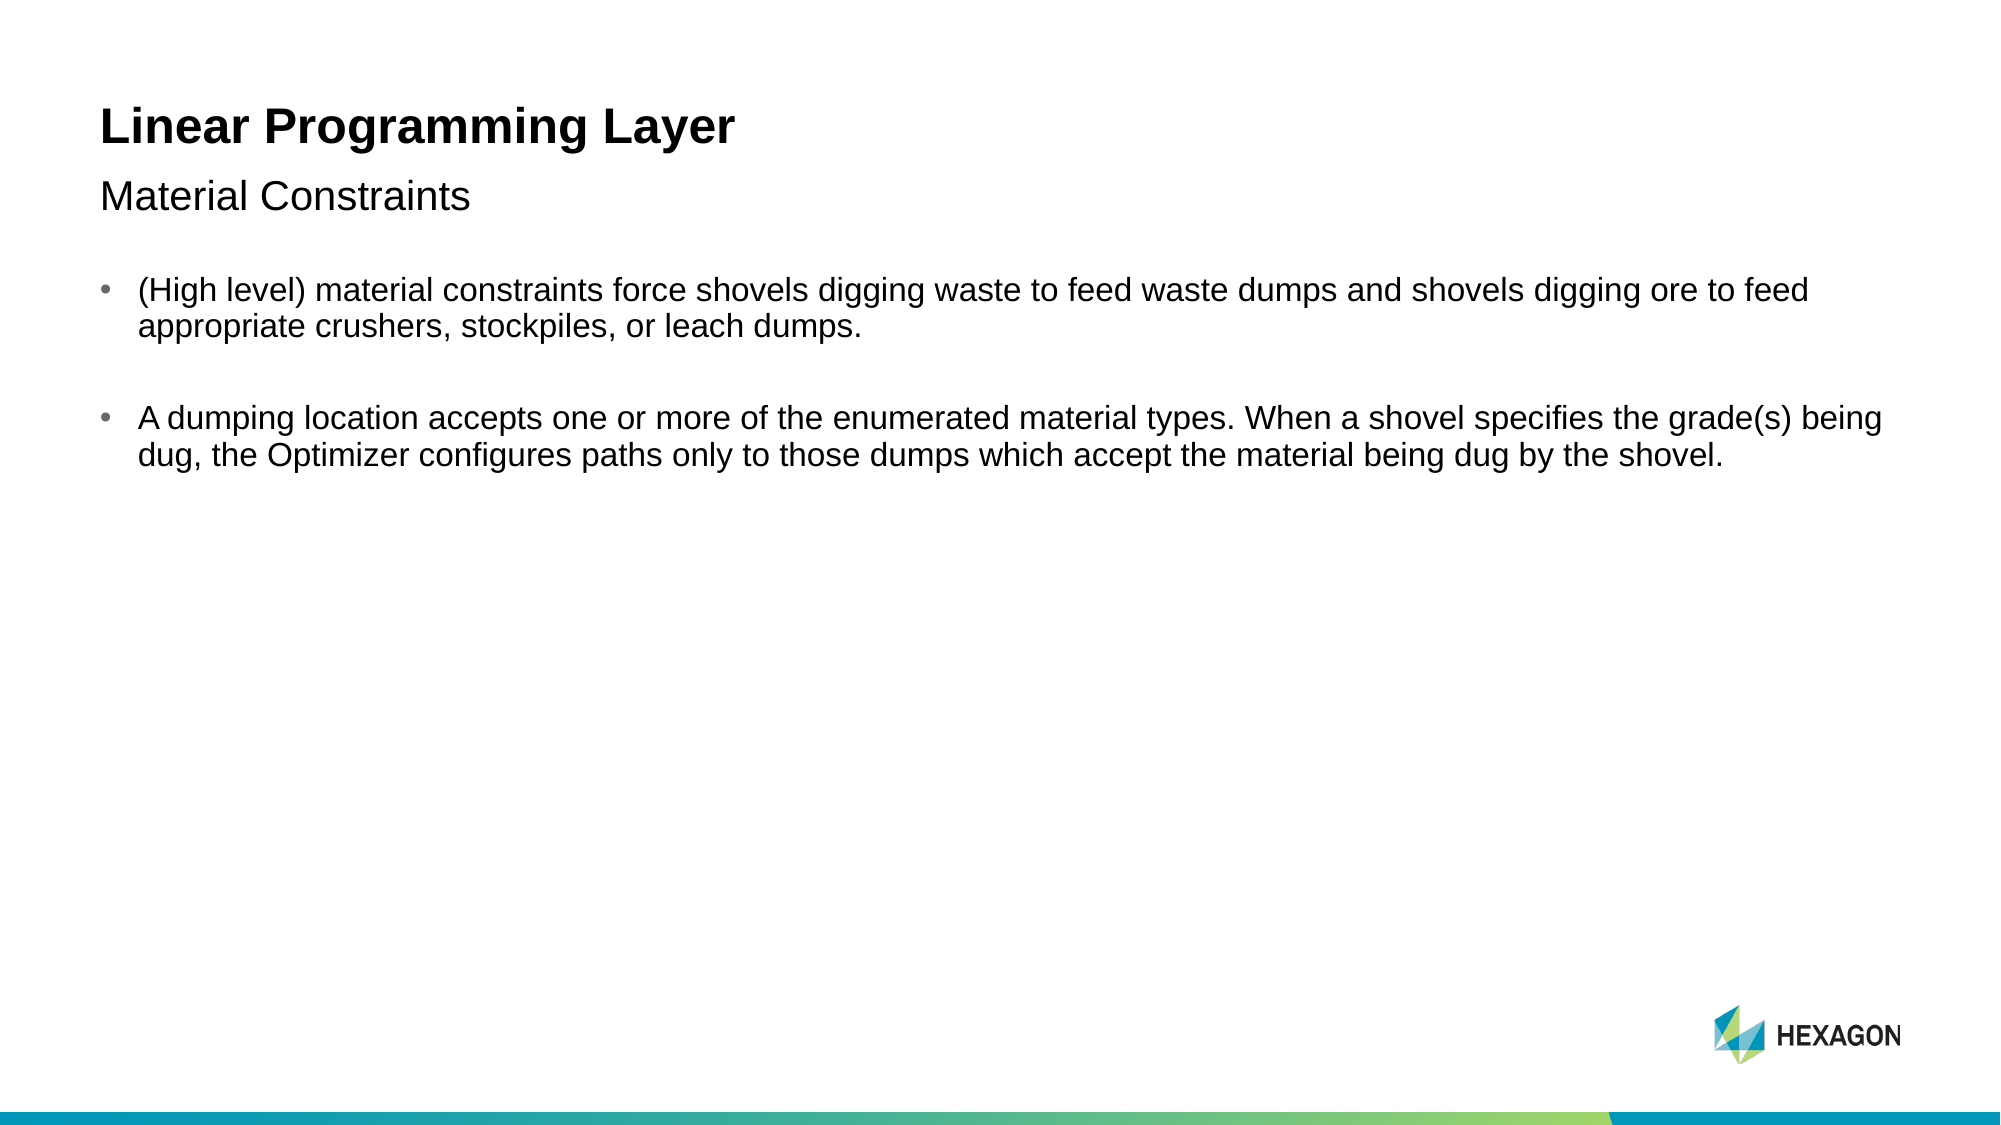

# Linear Programming Layer
Material Constraints
(High level) material constraints force shovels digging waste to feed waste dumps and shovels digging ore to feed appropriate crushers, stockpiles, or leach dumps.

A dumping location accepts one or more of the enumerated material types. When a shovel specifies the grade(s) being dug, the Optimizer configures paths only to those dumps which accept the material being dug by the shovel.